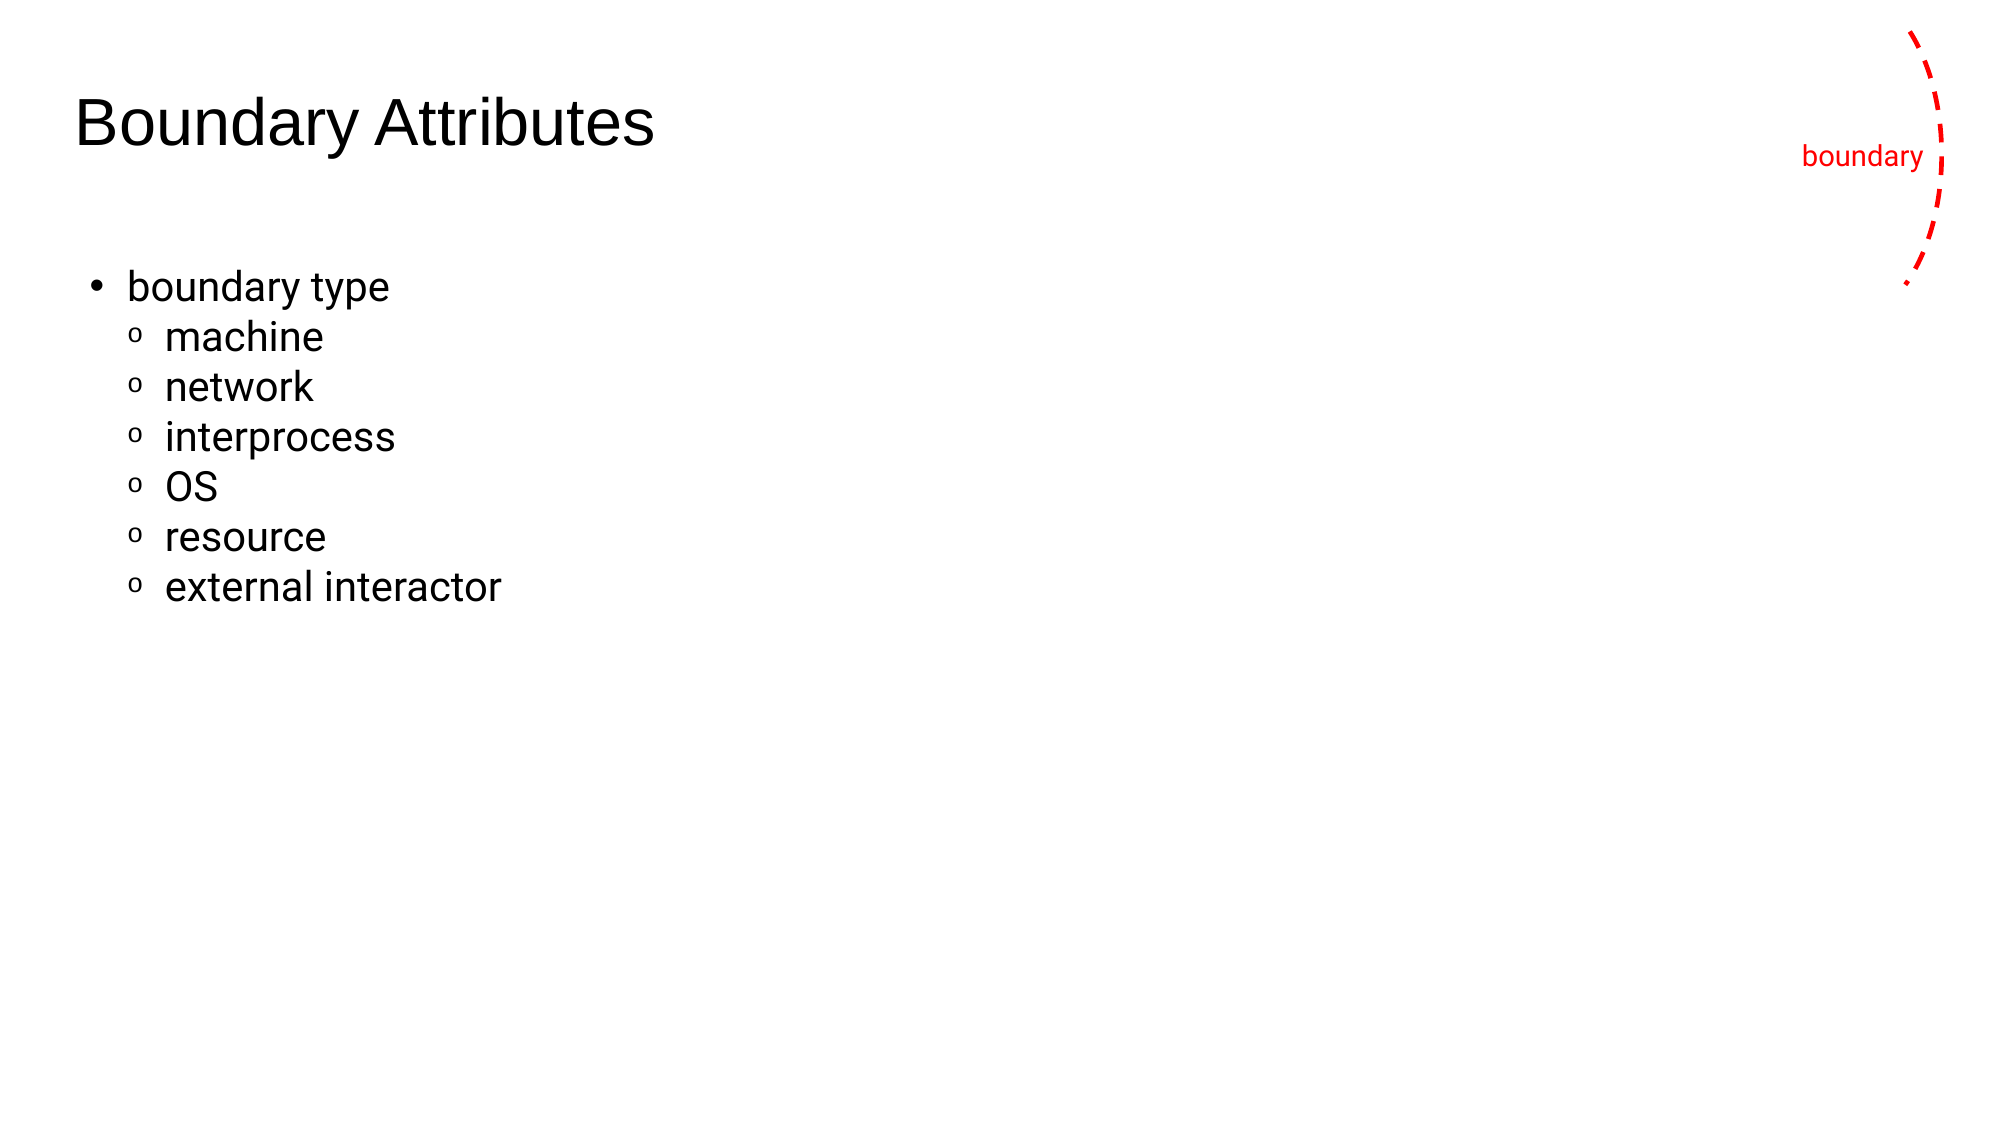

boundary
# Boundary Attributes
boundary type
machine
network
interprocess
OS
resource
external interactor